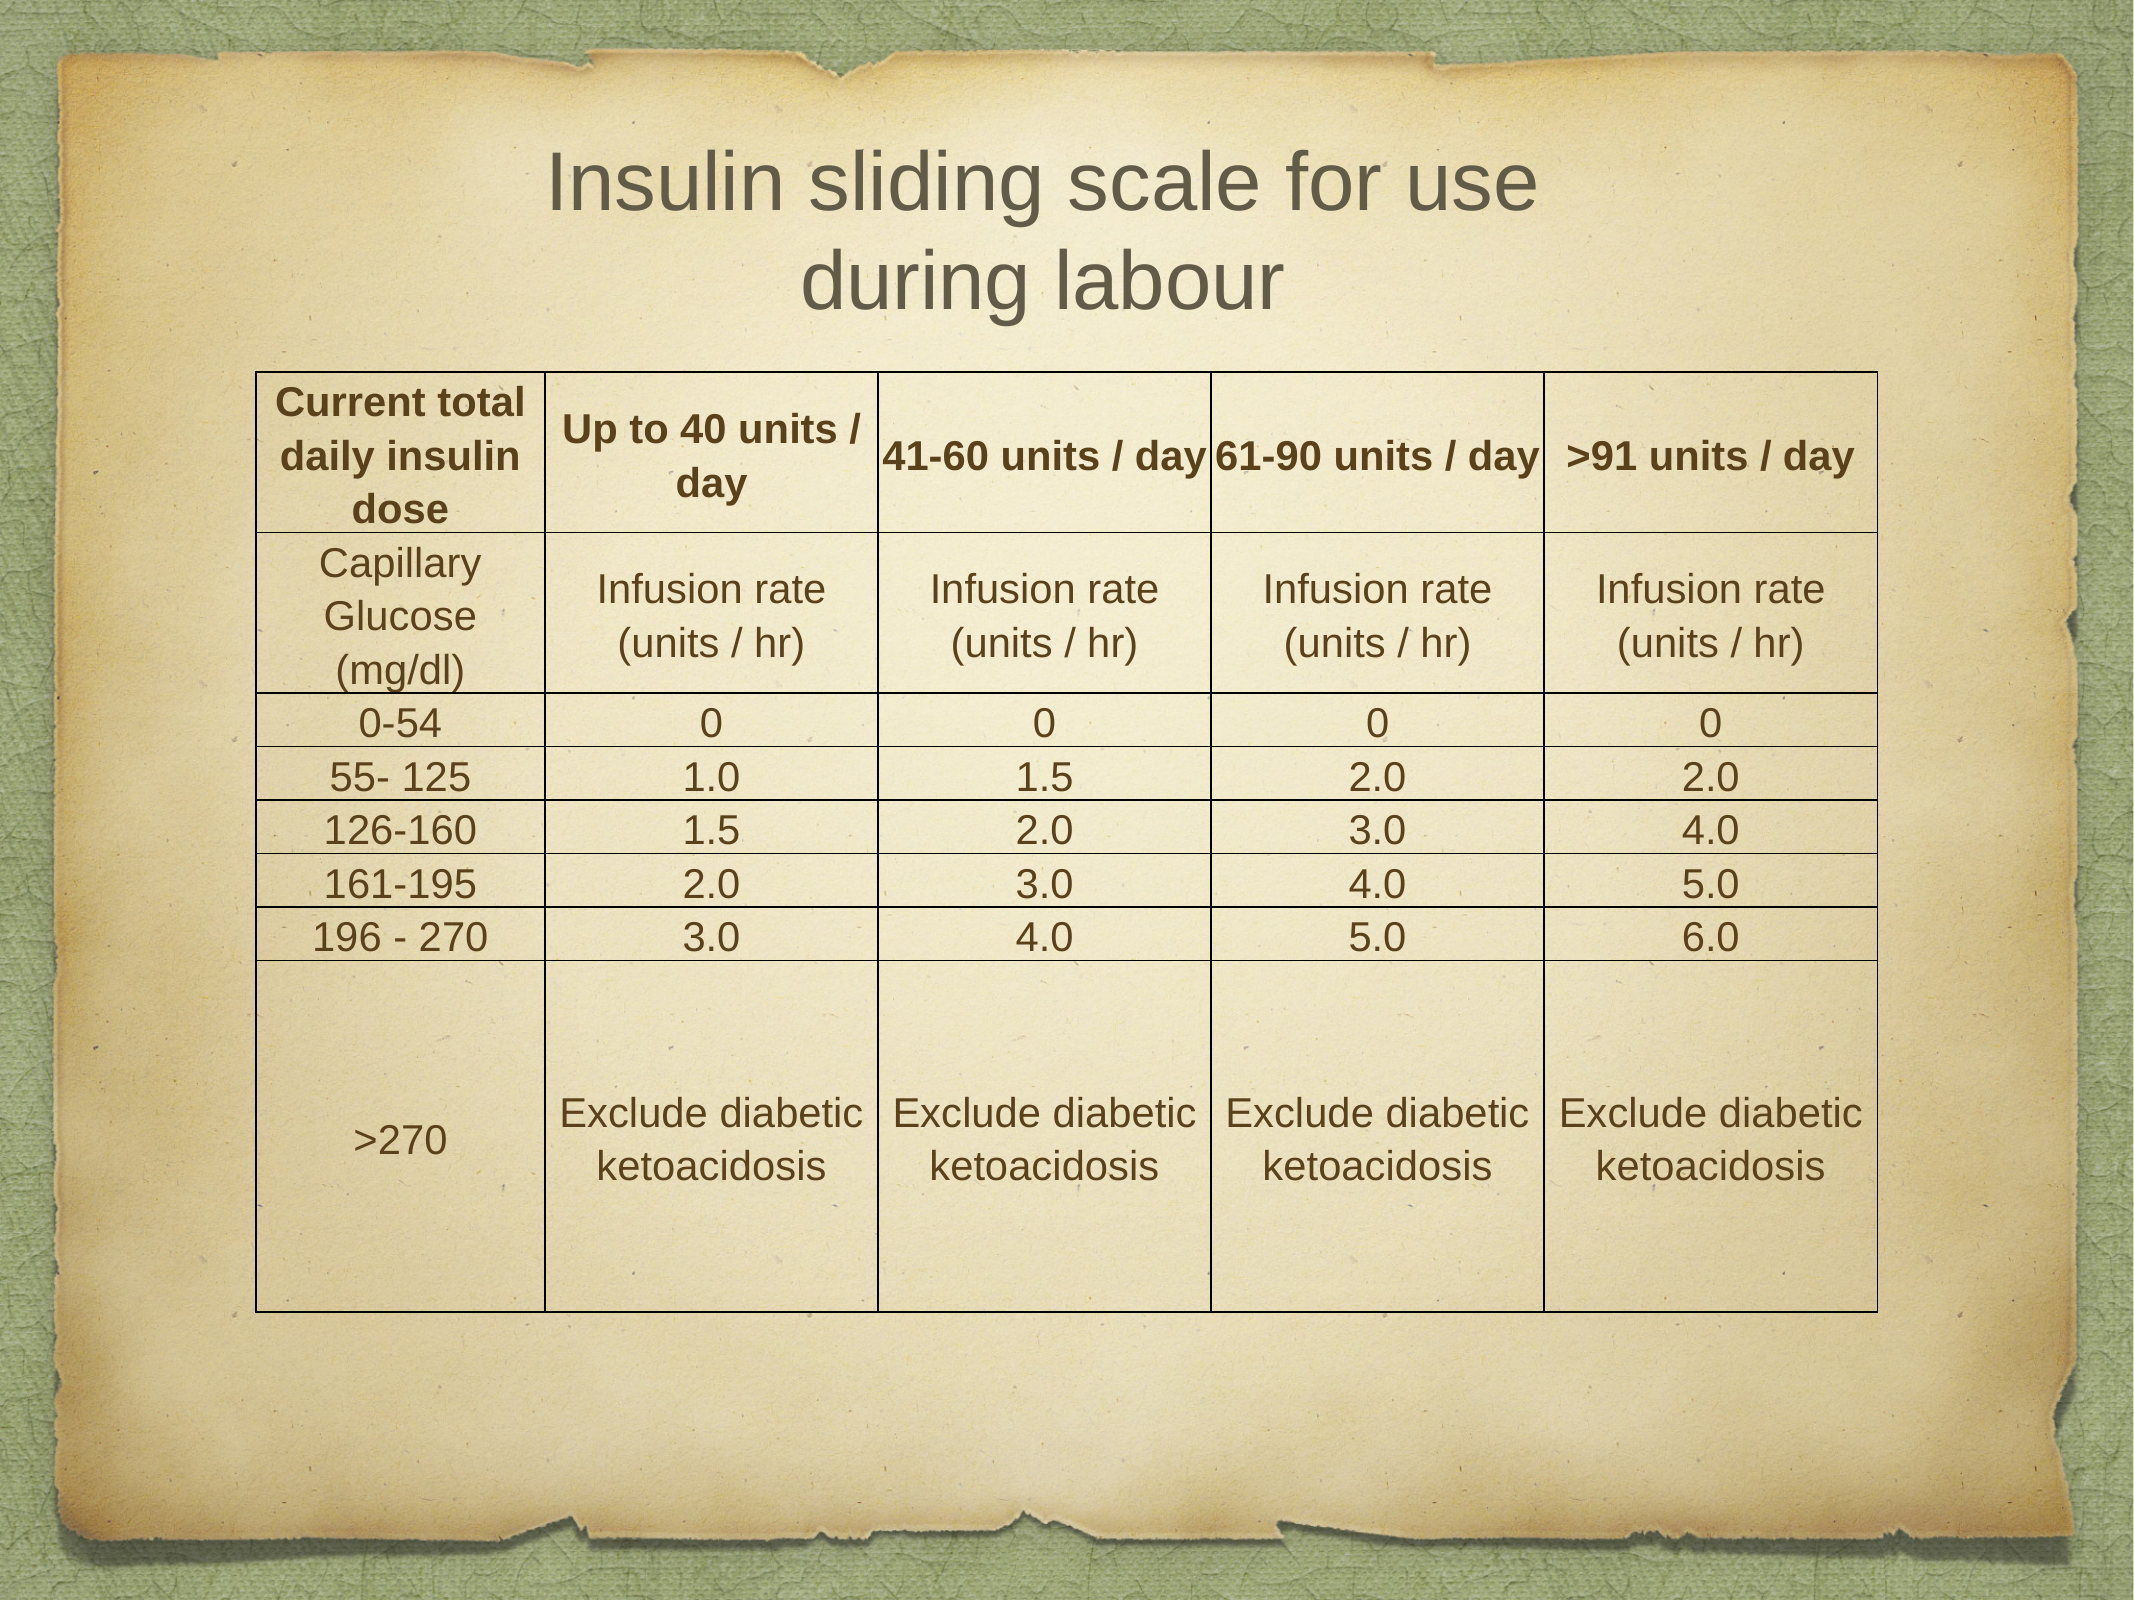

Insulin sliding scale for use during labour
| Current total daily insulin dose | Up to 40 units / day | 41-60 units / day | 61-90 units / day | >91 units / day |
| --- | --- | --- | --- | --- |
| Capillary Glucose (mg/dl) | Infusion rate (units / hr) | Infusion rate (units / hr) | Infusion rate (units / hr) | Infusion rate (units / hr) |
| 0-54 | 0 | 0 | 0 | 0 |
| 55- 125 | 1.0 | 1.5 | 2.0 | 2.0 |
| 126-160 | 1.5 | 2.0 | 3.0 | 4.0 |
| 161-195 | 2.0 | 3.0 | 4.0 | 5.0 |
| 196 - 270 | 3.0 | 4.0 | 5.0 | 6.0 |
| >270 | Exclude diabetic ketoacidosis | Exclude diabetic ketoacidosis | Exclude diabetic ketoacidosis | Exclude diabetic ketoacidosis |